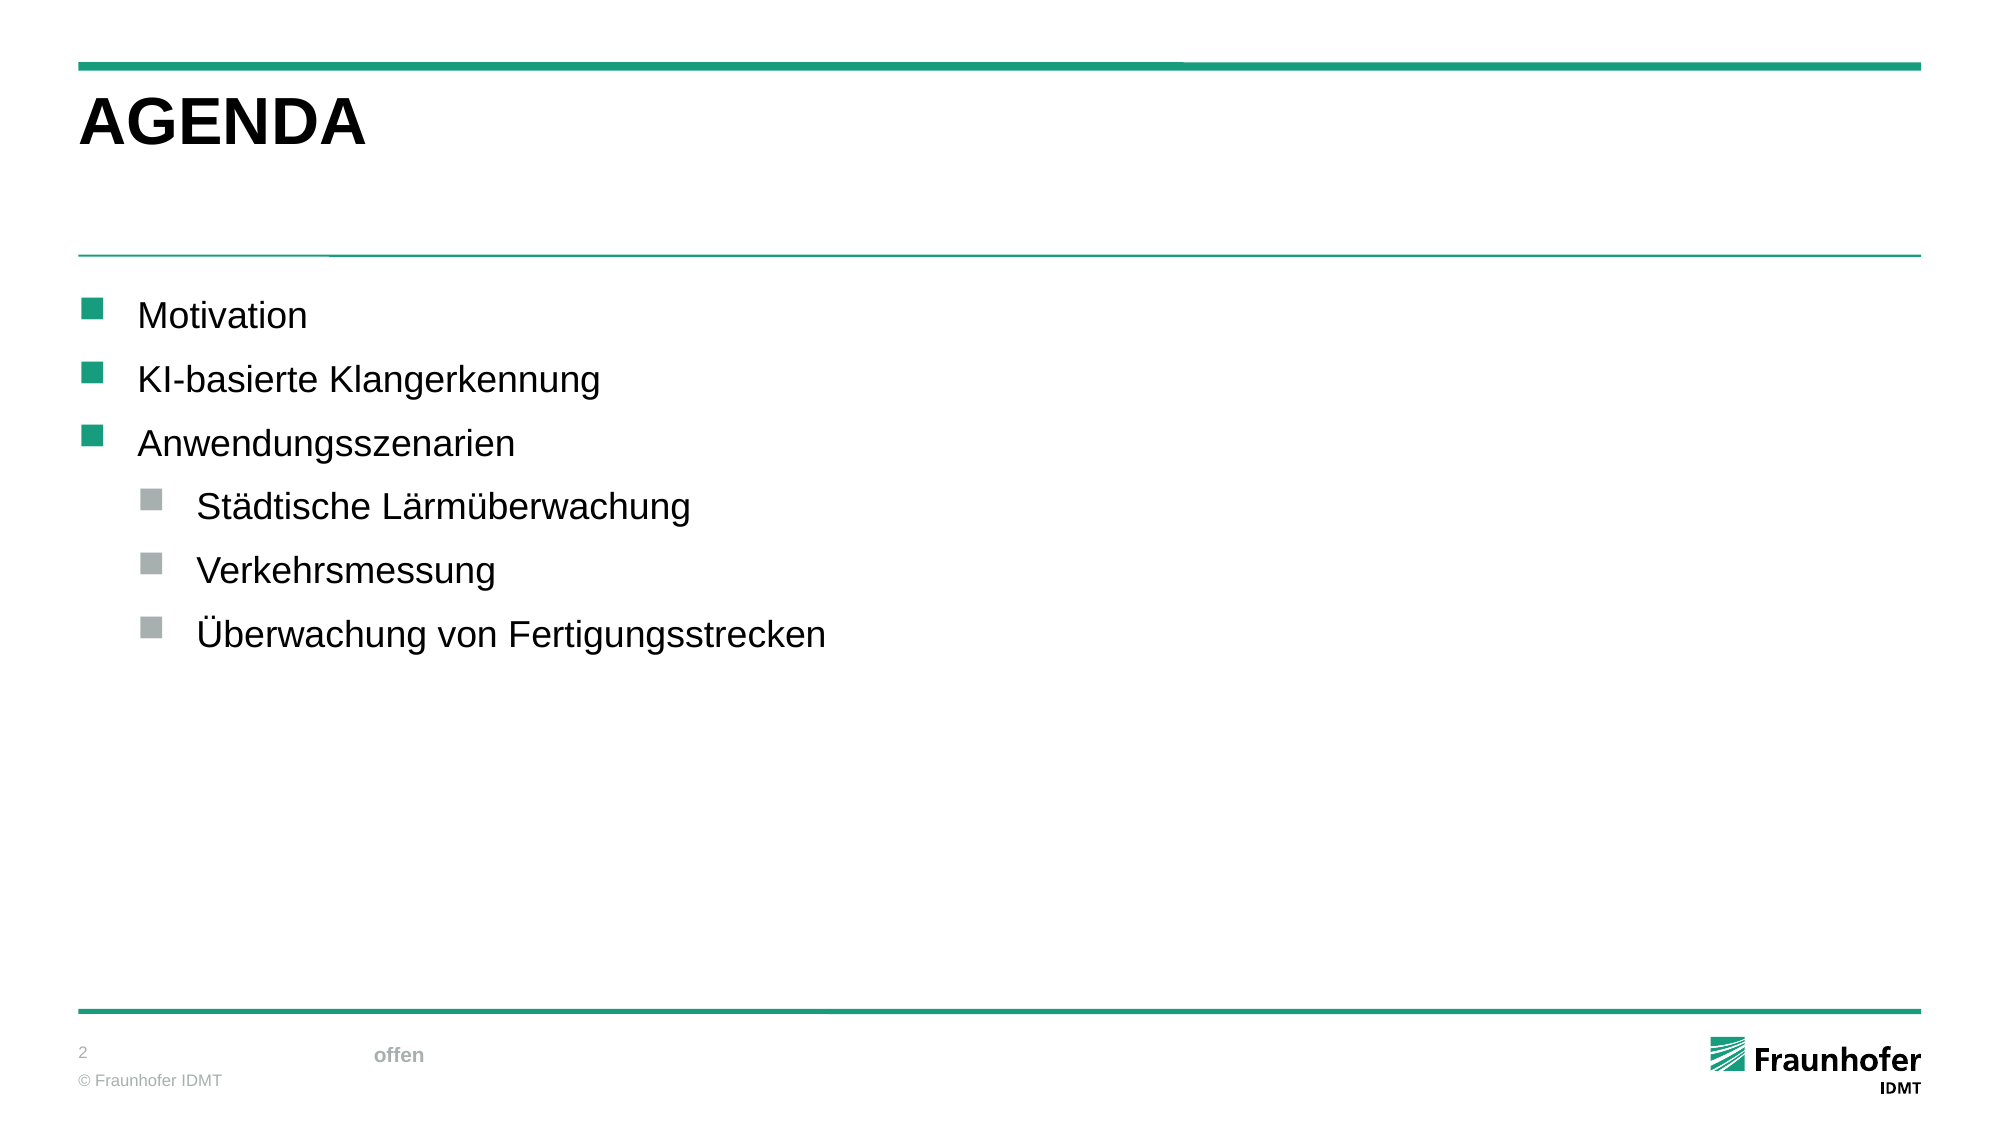

# agenda
Motivation
KI-basierte Klangerkennung
Anwendungsszenarien
Städtische Lärmüberwachung
Verkehrsmessung
Überwachung von Fertigungsstrecken
2
offen